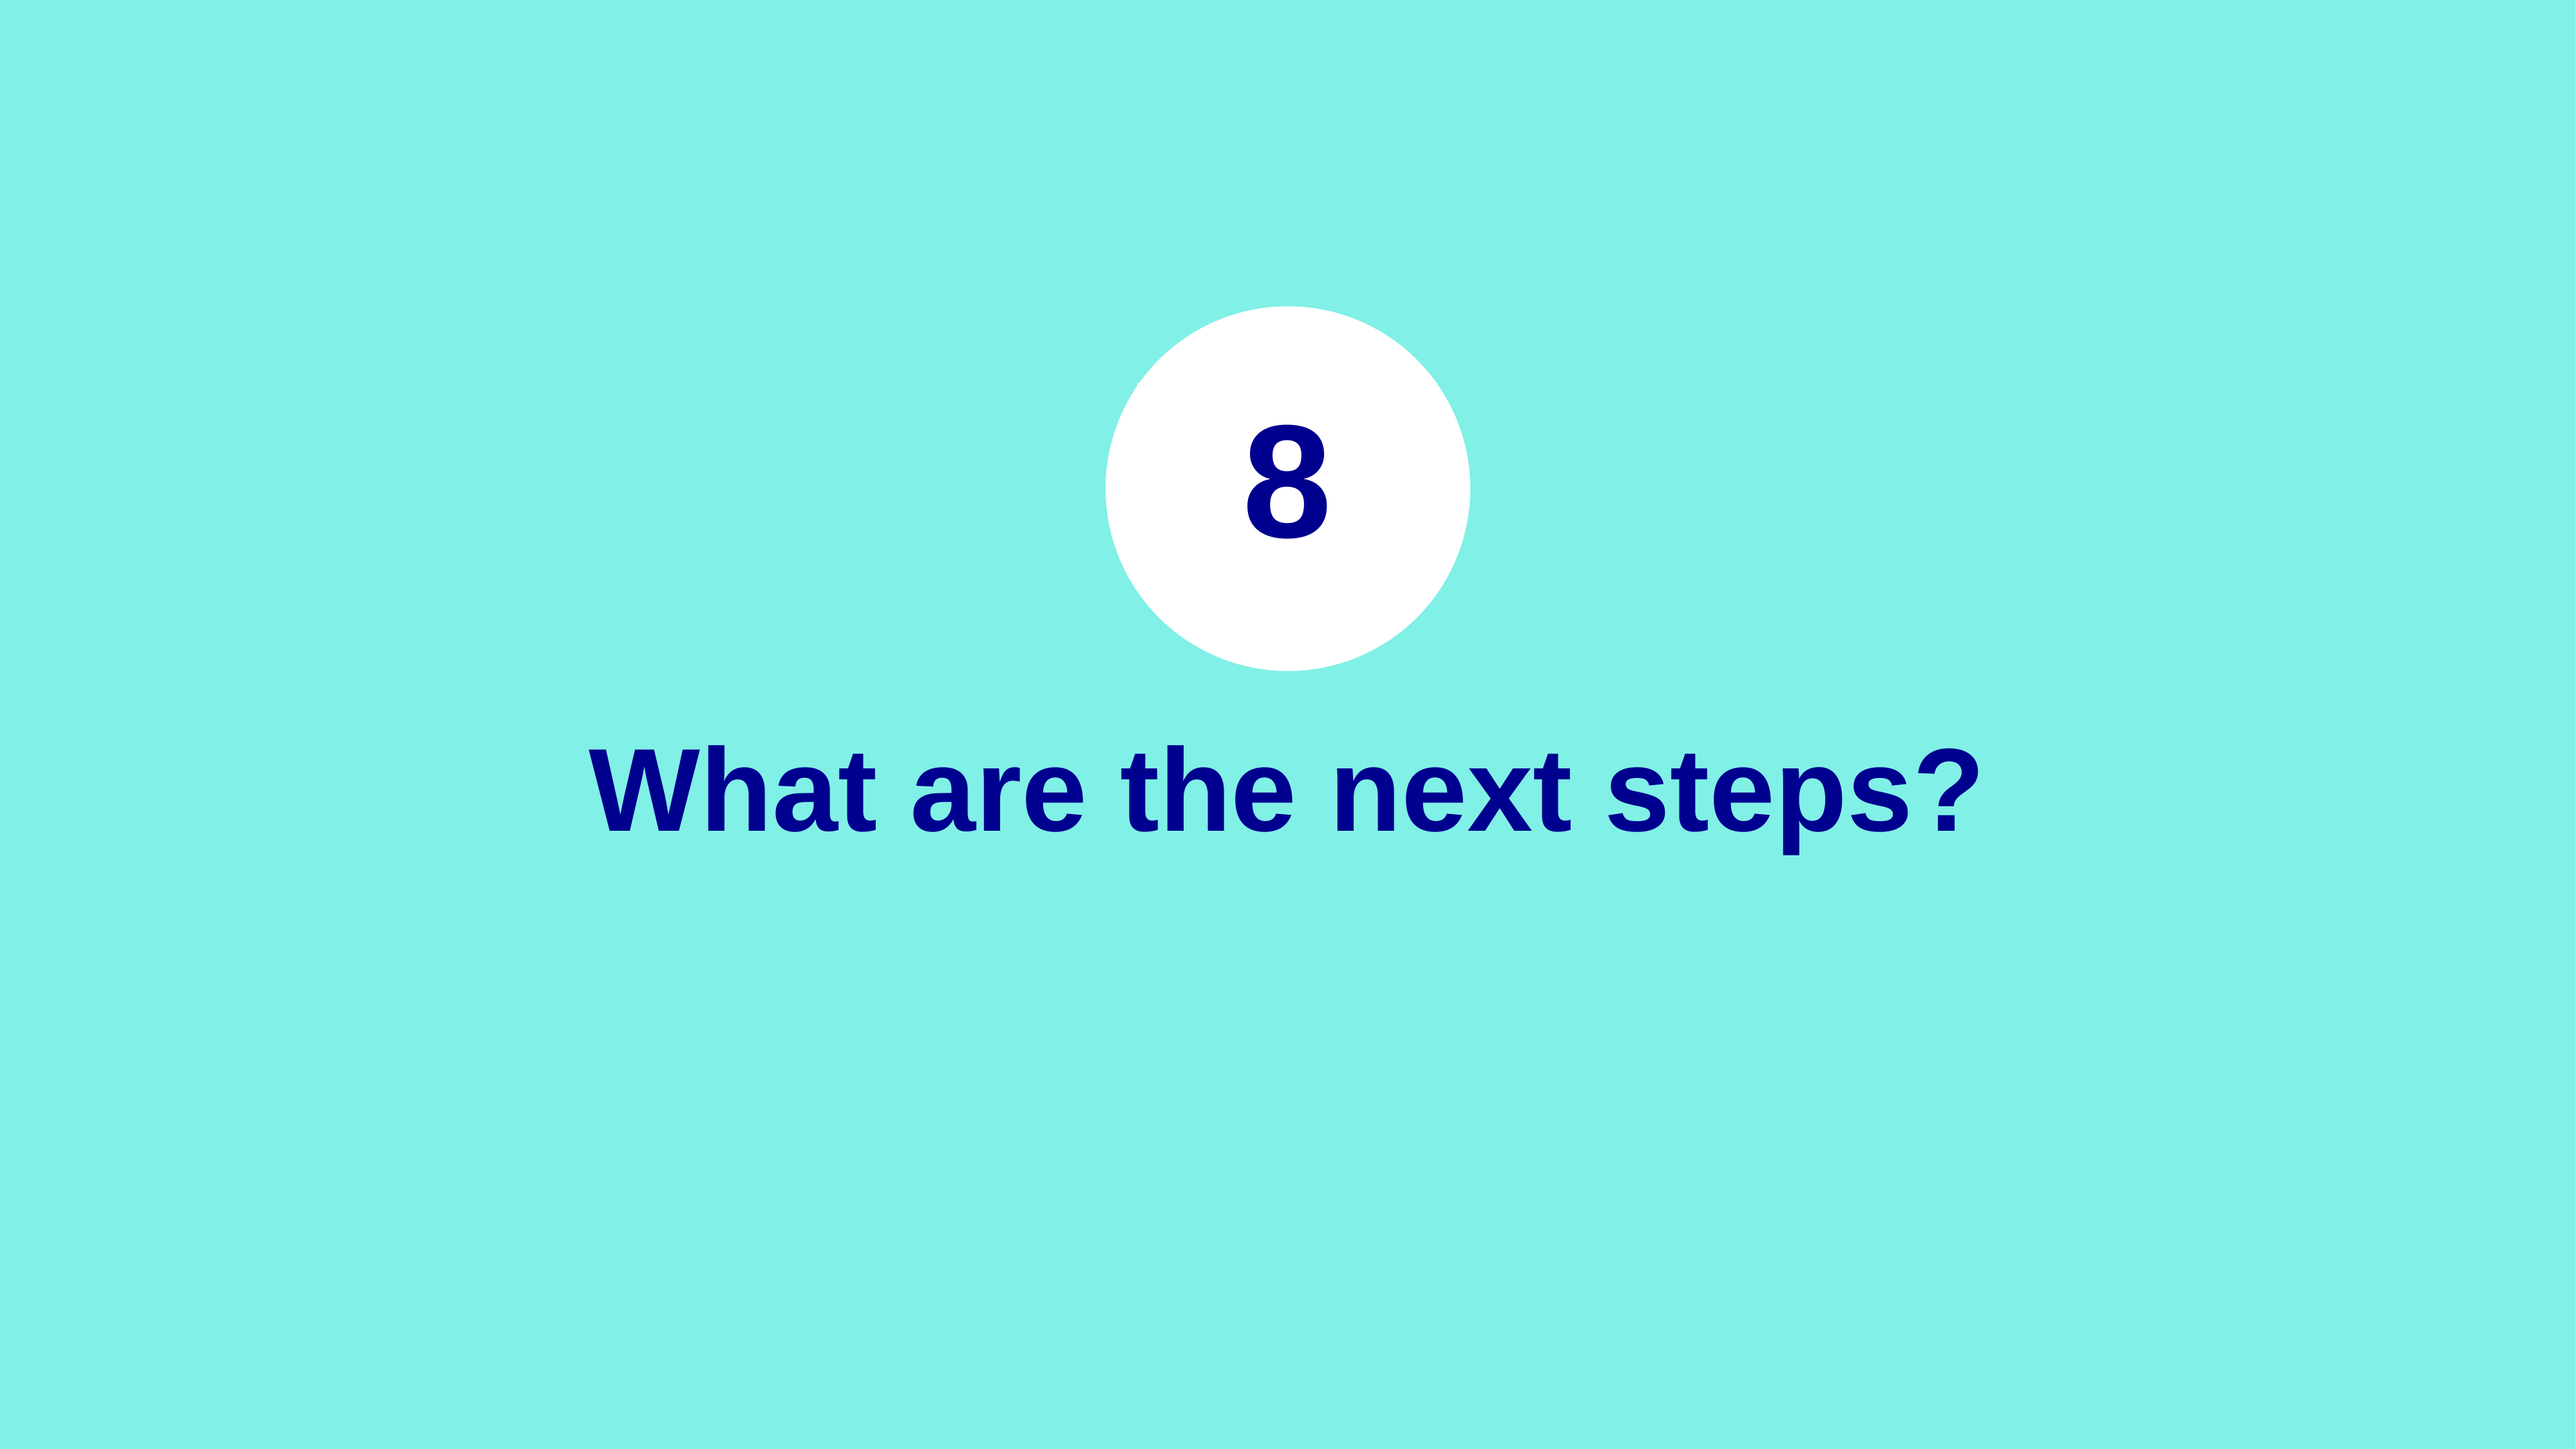

8
# What are the next steps?